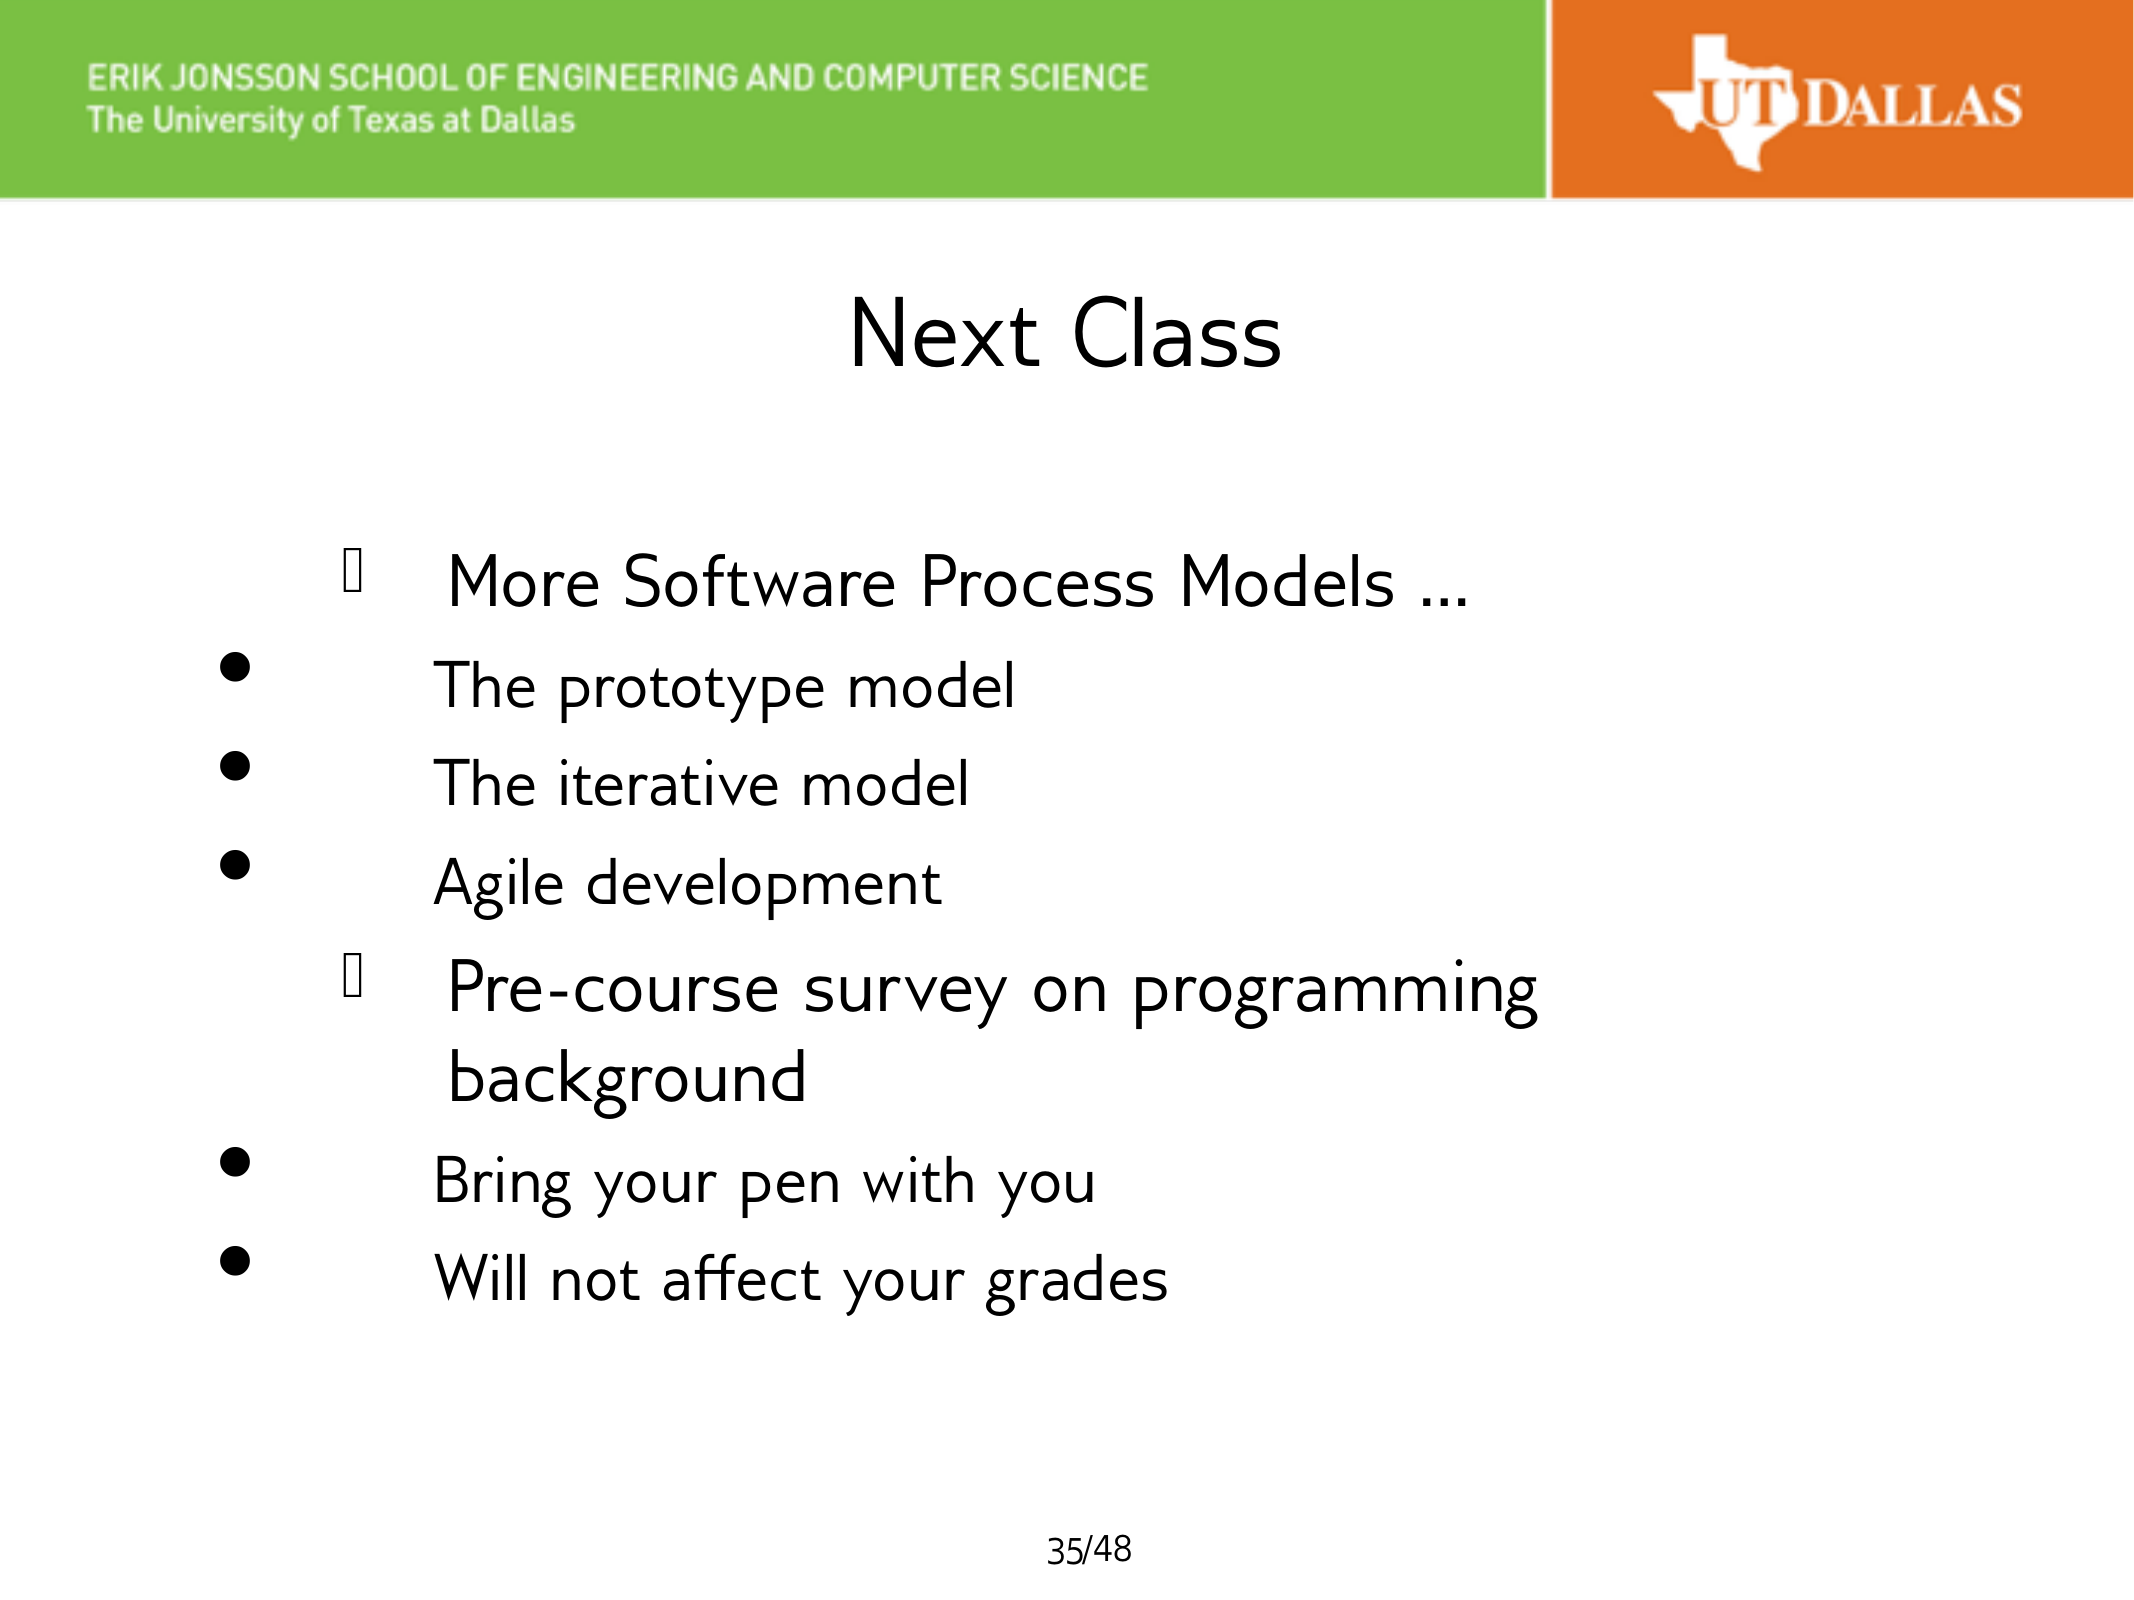

# Next Class
More Software Process Models …
The prototype model
The iterative model
Agile development
Pre-course survey on programming background
Bring your pen with you
Will not affect your grades
35